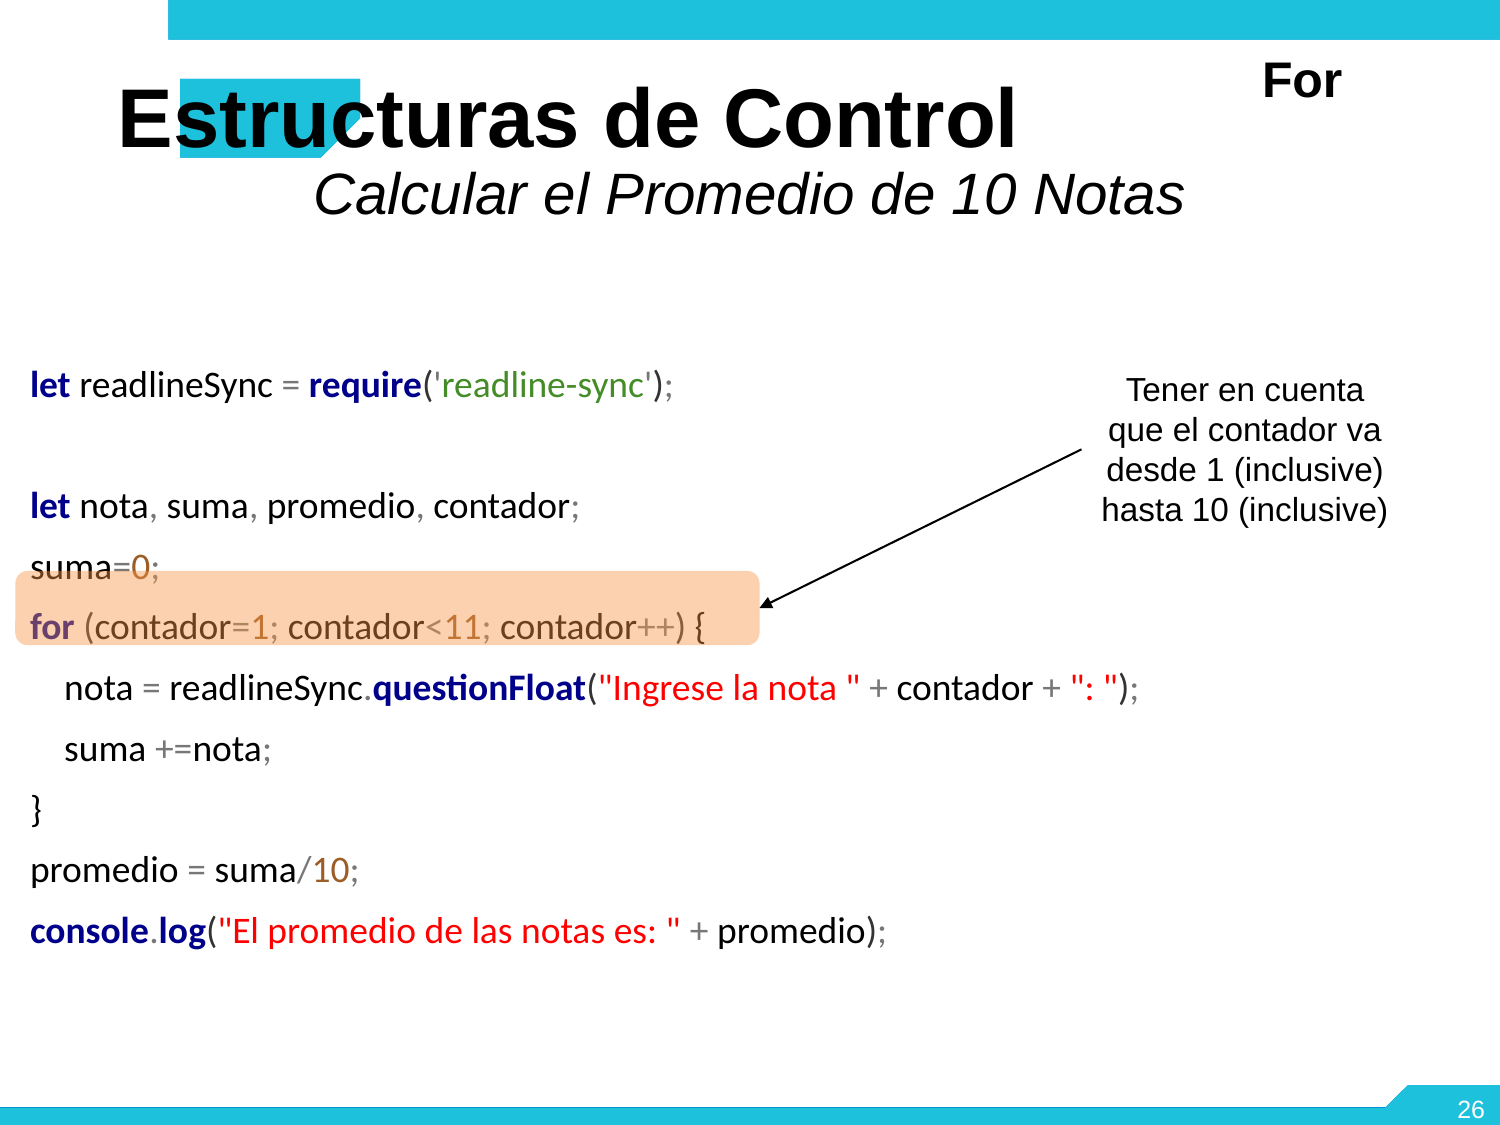

For
Estructuras de Control
Calcular el Promedio de 10 Notas
let readlineSync = require('readline-sync');

let nota, suma, promedio, contador;
suma=0;
for (contador=1; contador<11; contador++) {
    nota = readlineSync.questionFloat("Ingrese la nota " + contador + ": ");
    suma +=nota;
}
promedio = suma/10;
console.log("El promedio de las notas es: " + promedio);

Tener en cuenta que el contador va desde 1 (inclusive) hasta 10 (inclusive)

26